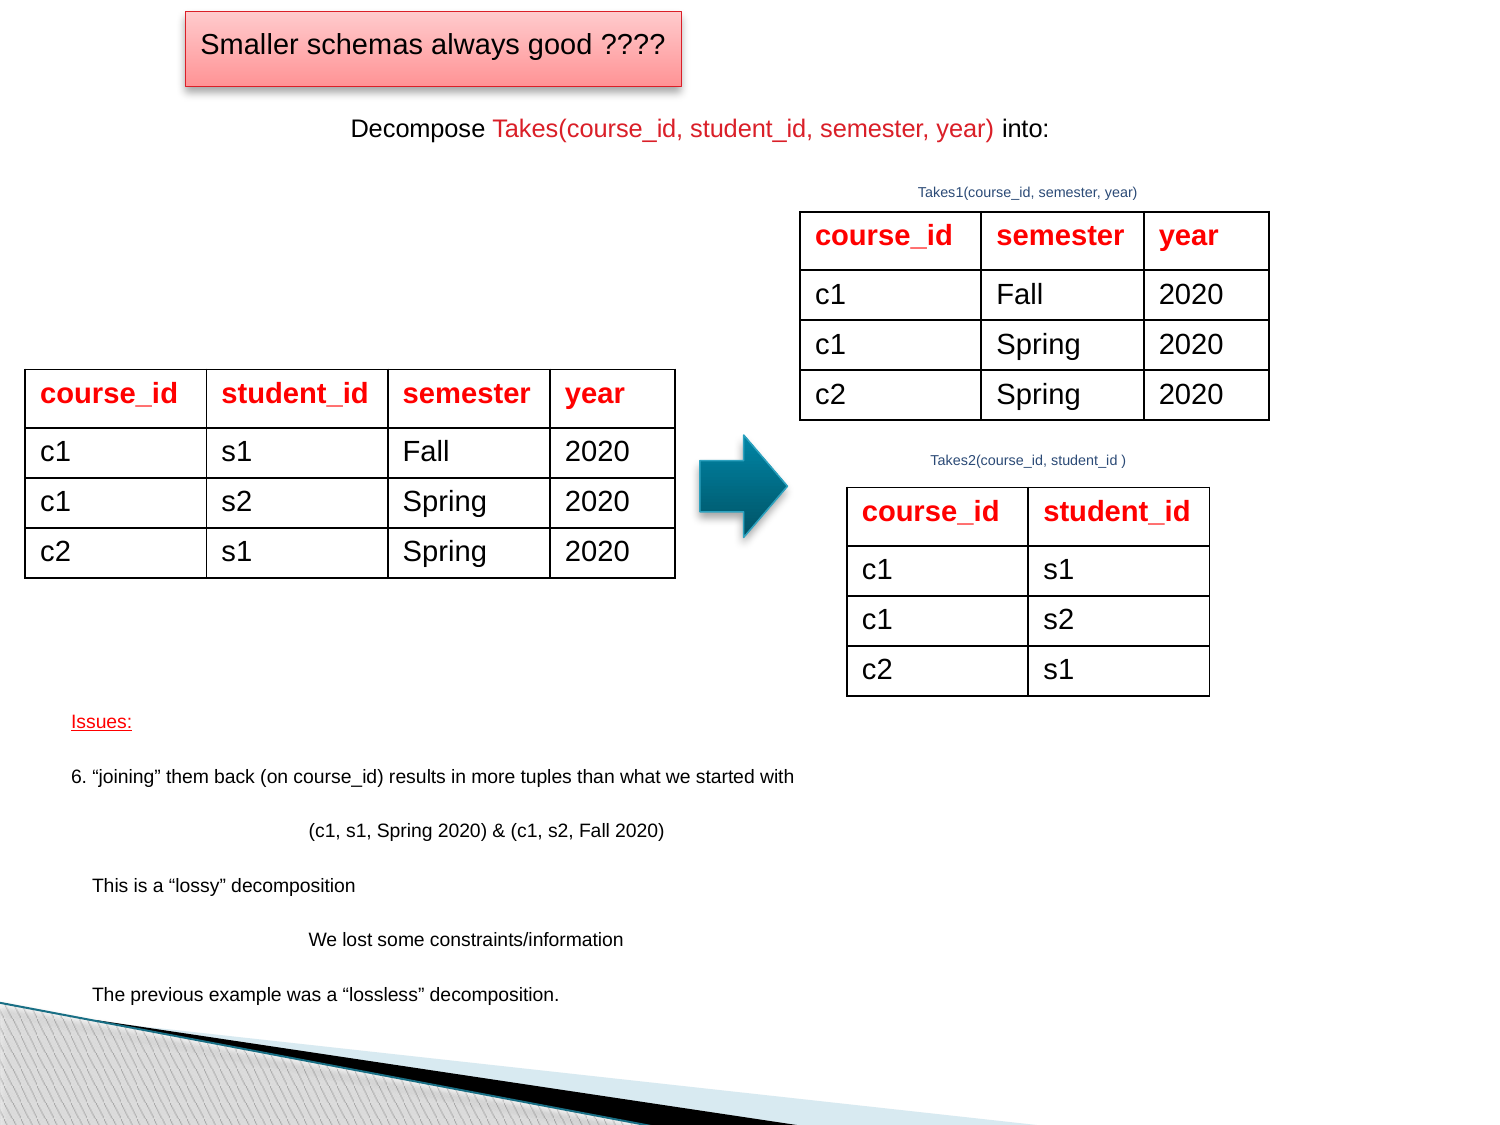

Smaller schemas always good ????
Decompose Takes(course_id, student_id, semester, year) into:
Takes1(course_id, semester, year)
| course\_id | semester | year |
| --- | --- | --- |
| c1 | Fall | 2020 |
| c1 | Spring | 2020 |
| c2 | Spring | 2020 |
| course\_id | student\_id | semester | year |
| --- | --- | --- | --- |
| c1 | s1 | Fall | 2020 |
| c1 | s2 | Spring | 2020 |
| c2 | s1 | Spring | 2020 |

Takes2(course_id, student_id )
| course\_id | student\_id |
| --- | --- |
| c1 | s1 |
| c1 | s2 |
| c2 | s1 |
Issues:
6. “joining” them back (on course_id) results in more tuples than what we started with
		(c1, s1, Spring 2020) & (c1, s2, Fall 2020)
    This is a “lossy” decomposition
		We lost some constraints/information
    The previous example was a “lossless” decomposition.